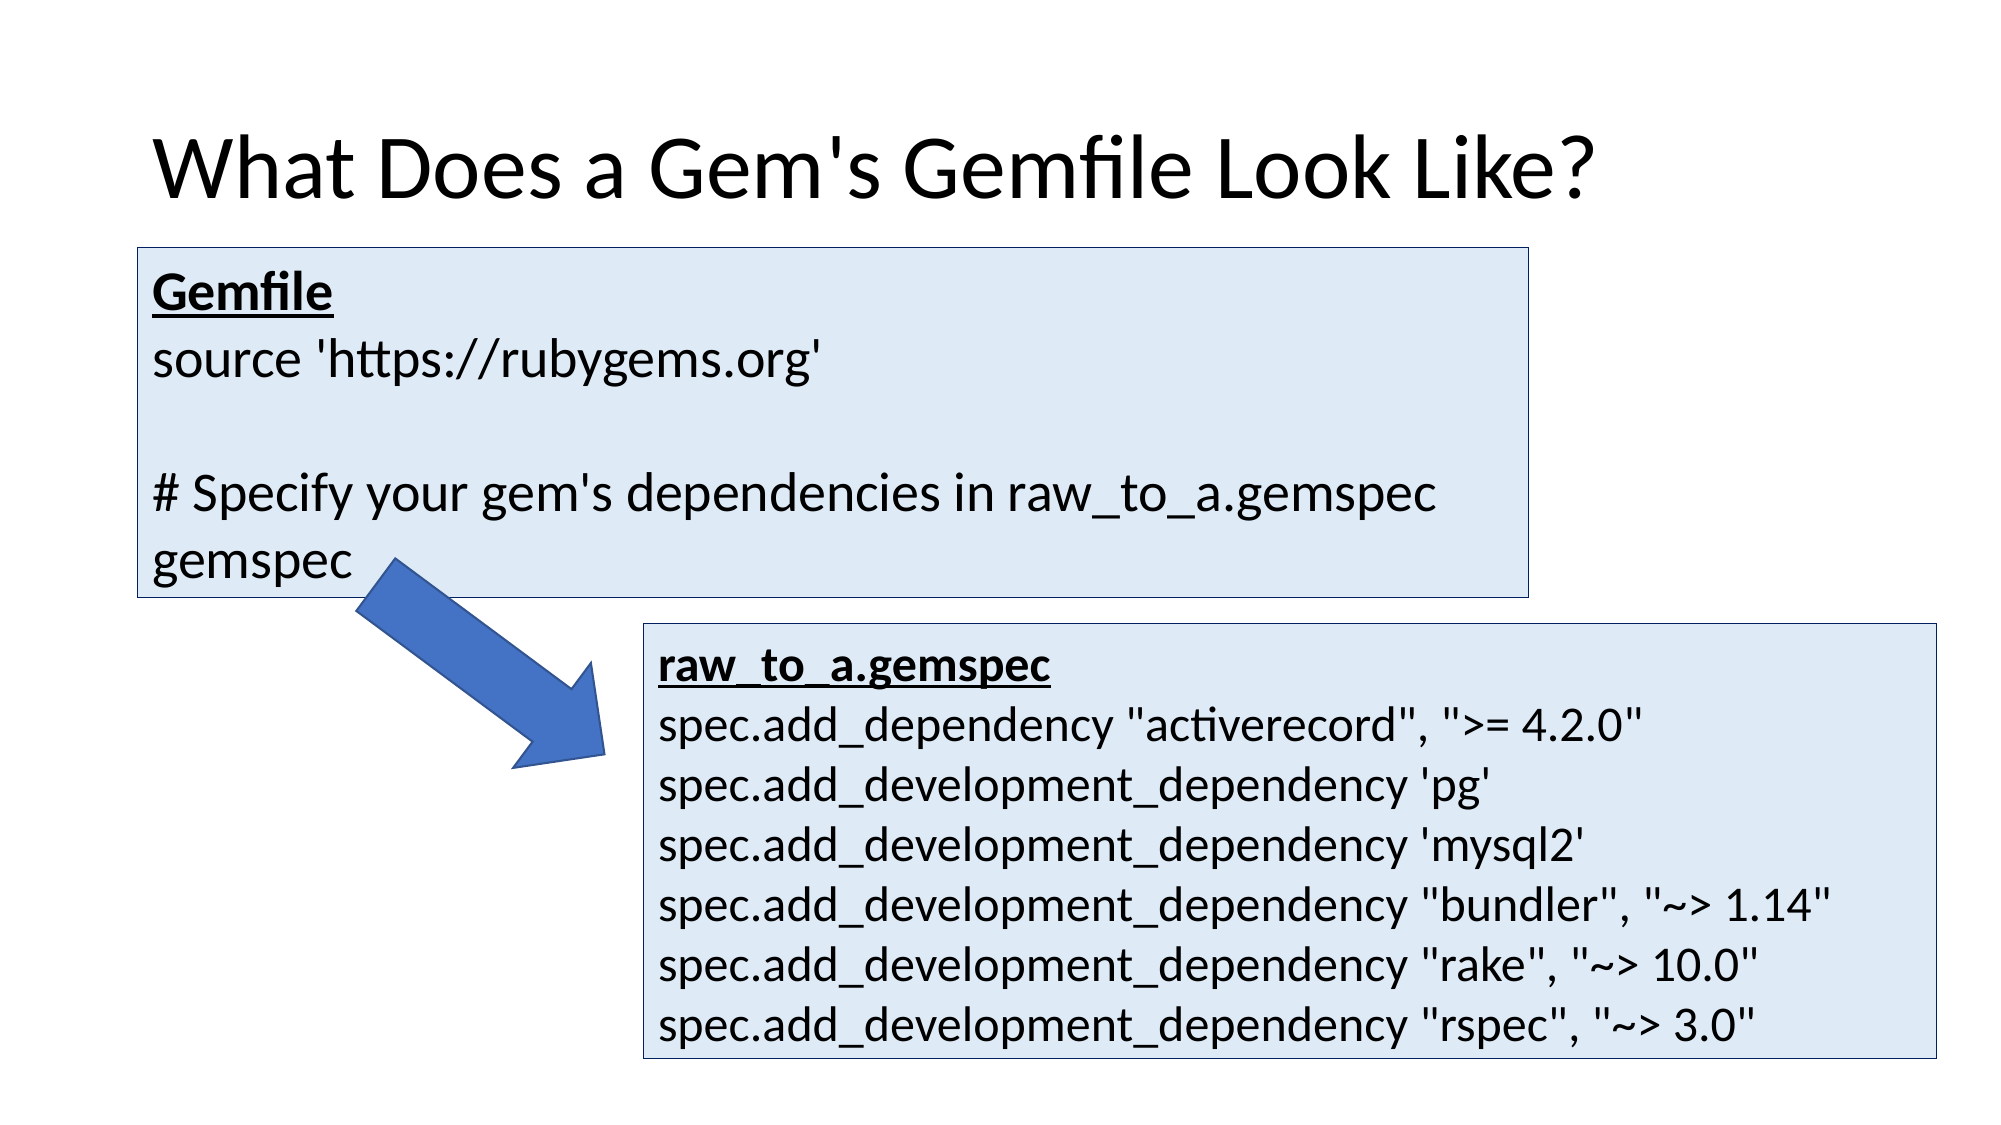

# What Does a Gem's Gemfile Look Like?
Gemfile
source 'https://rubygems.org'

# Specify your gem's dependencies in raw_to_a.gemspec
gemspec

raw_to_a.gemspec
spec.add_dependency "activerecord", ">= 4.2.0"
spec.add_development_dependency 'pg'
spec.add_development_dependency 'mysql2'
spec.add_development_dependency "bundler", "~> 1.14"
spec.add_development_dependency "rake", "~> 10.0"
spec.add_development_dependency "rspec", "~> 3.0"